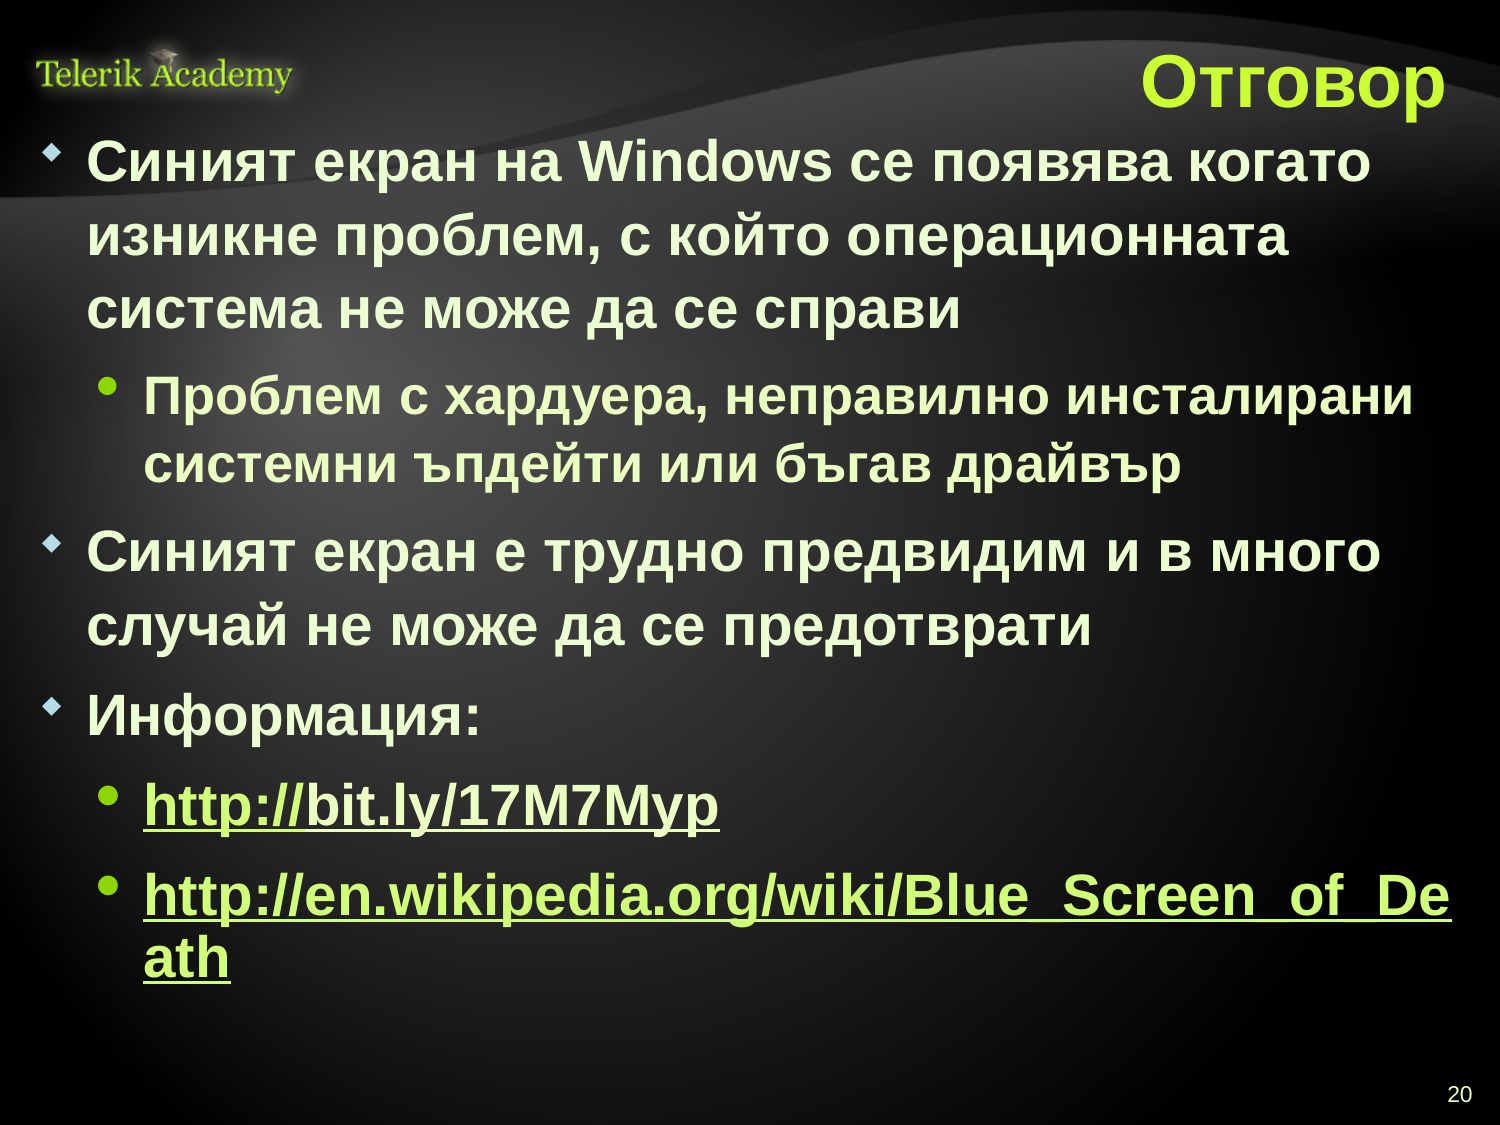

# Отговор
Синият екран на Windows се появява когато изникне проблем, с който операционната система не може да се справи
Проблем с хардуера, неправилно инсталирани системни ъпдейти или бъгав драйвър
Синият екран е трудно предвидим и в много случай не може да се предотврати
Информация:
http://bit.ly/17M7Myp
http://en.wikipedia.org/wiki/Blue_Screen_of_Death
20